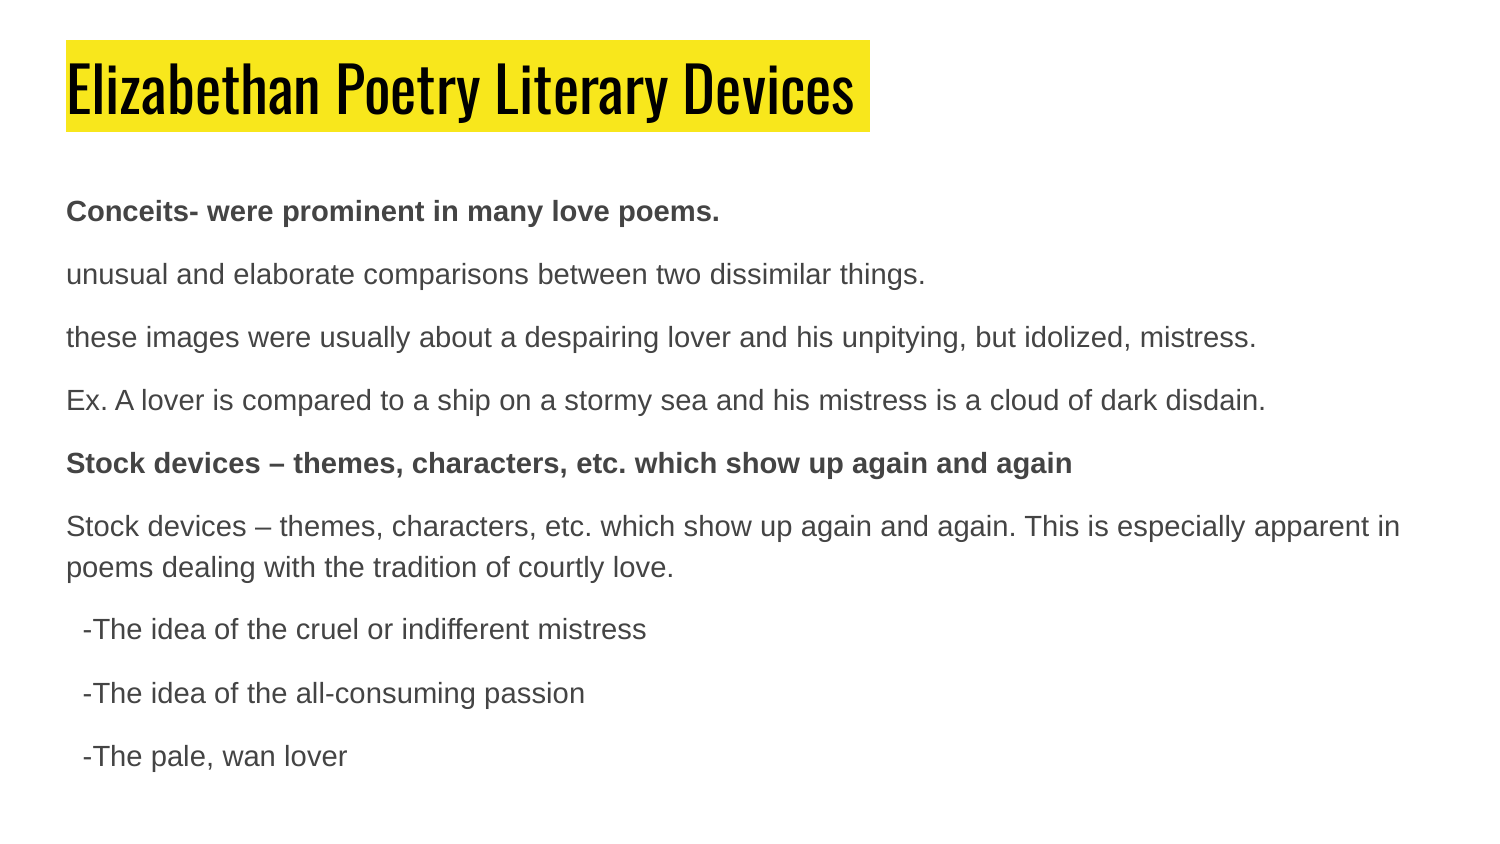

# Elizabethan Poetry Literary Devices
Conceits- were prominent in many love poems.
unusual and elaborate comparisons between two dissimilar things.
these images were usually about a despairing lover and his unpitying, but idolized, mistress.
Ex. A lover is compared to a ship on a stormy sea and his mistress is a cloud of dark disdain.
Stock devices – themes, characters, etc. which show up again and again
Stock devices – themes, characters, etc. which show up again and again. This is especially apparent in poems dealing with the tradition of courtly love.
  -The idea of the cruel or indifferent mistress
  -The idea of the all-consuming passion
  -The pale, wan lover